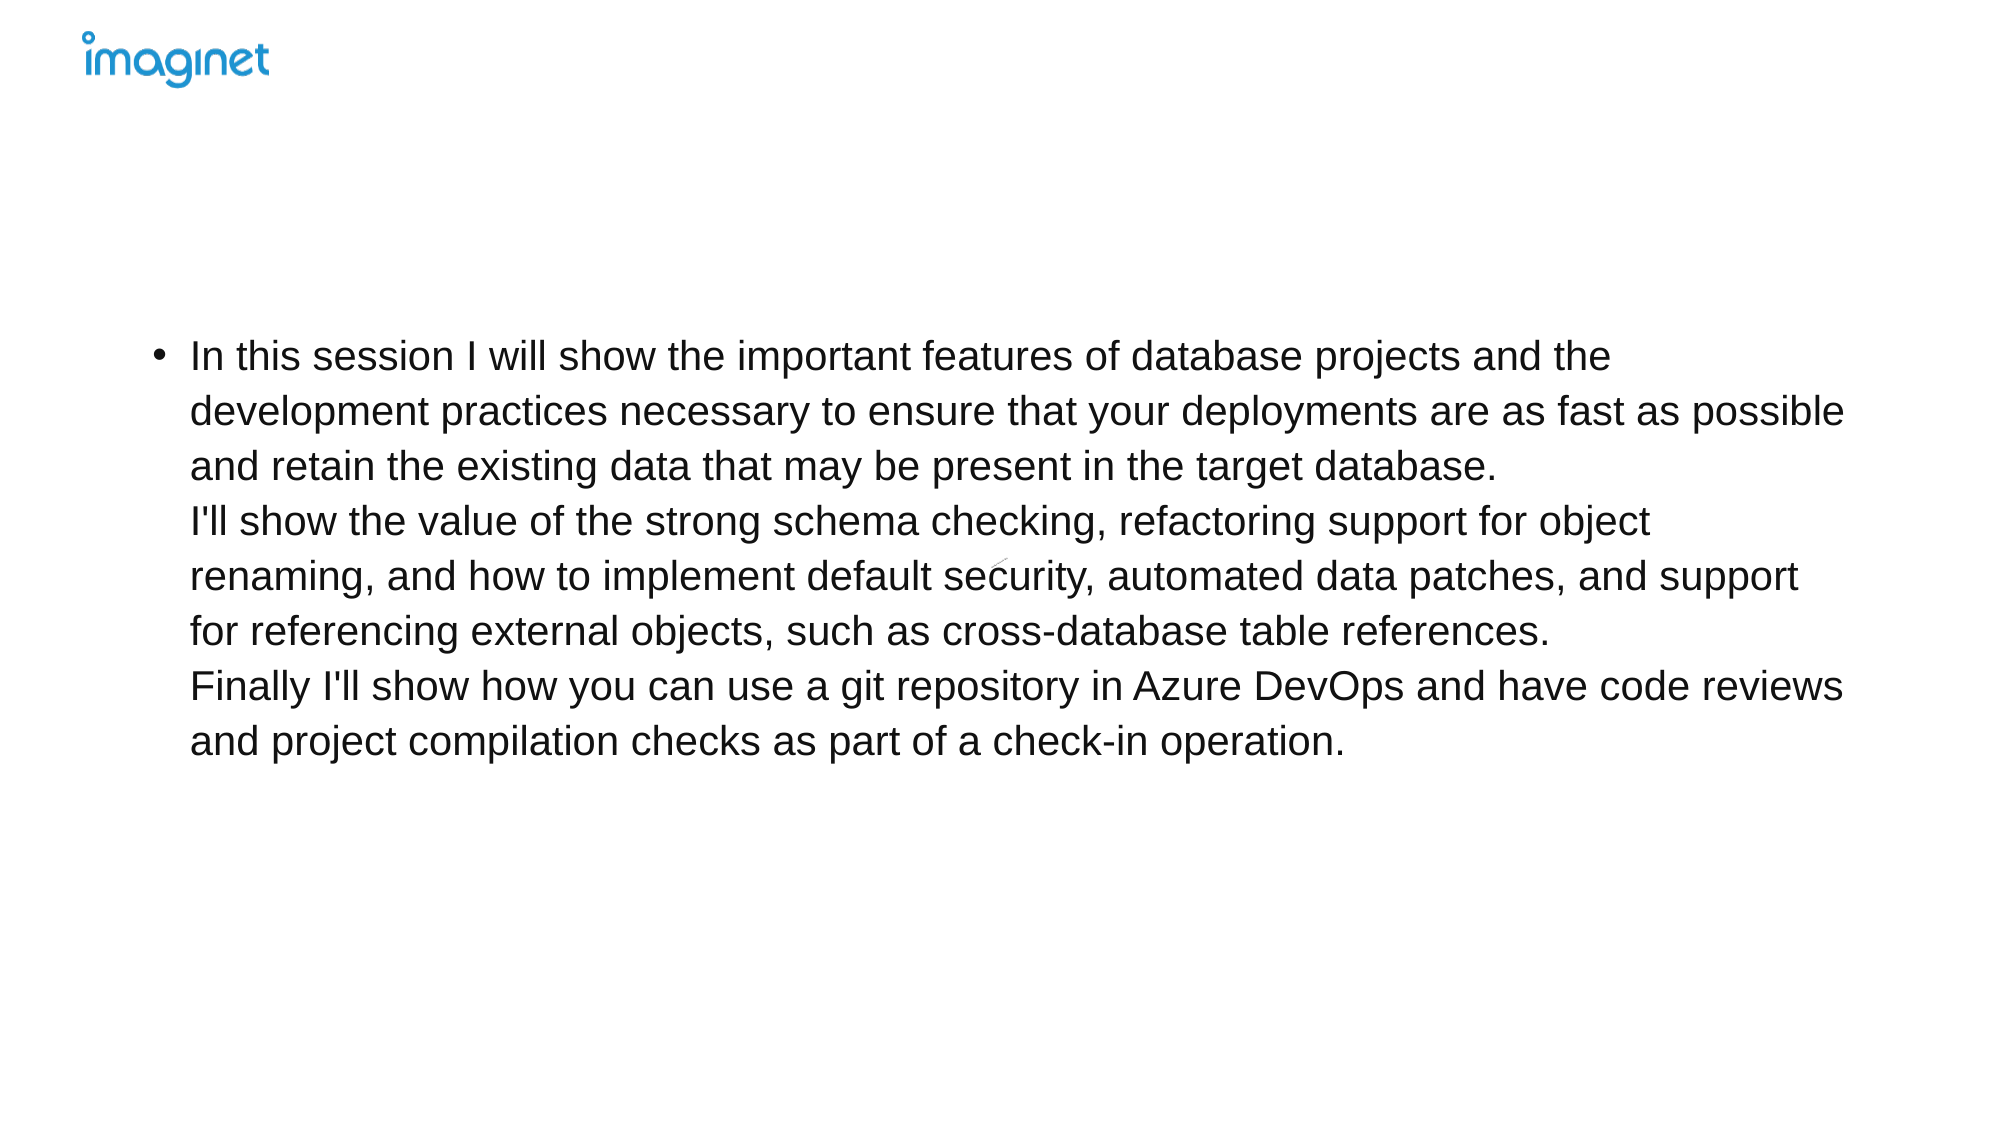

#
In this session I will show the important features of database projects and the development practices necessary to ensure that your deployments are as fast as possible and retain the existing data that may be present in the target database.
I'll show the value of the strong schema checking, refactoring support for object renaming, and how to implement default security, automated data patches, and support for referencing external objects, such as cross-database table references.
Finally I'll show how you can use a git repository in Azure DevOps and have code reviews and project compilation checks as part of a check-in operation.